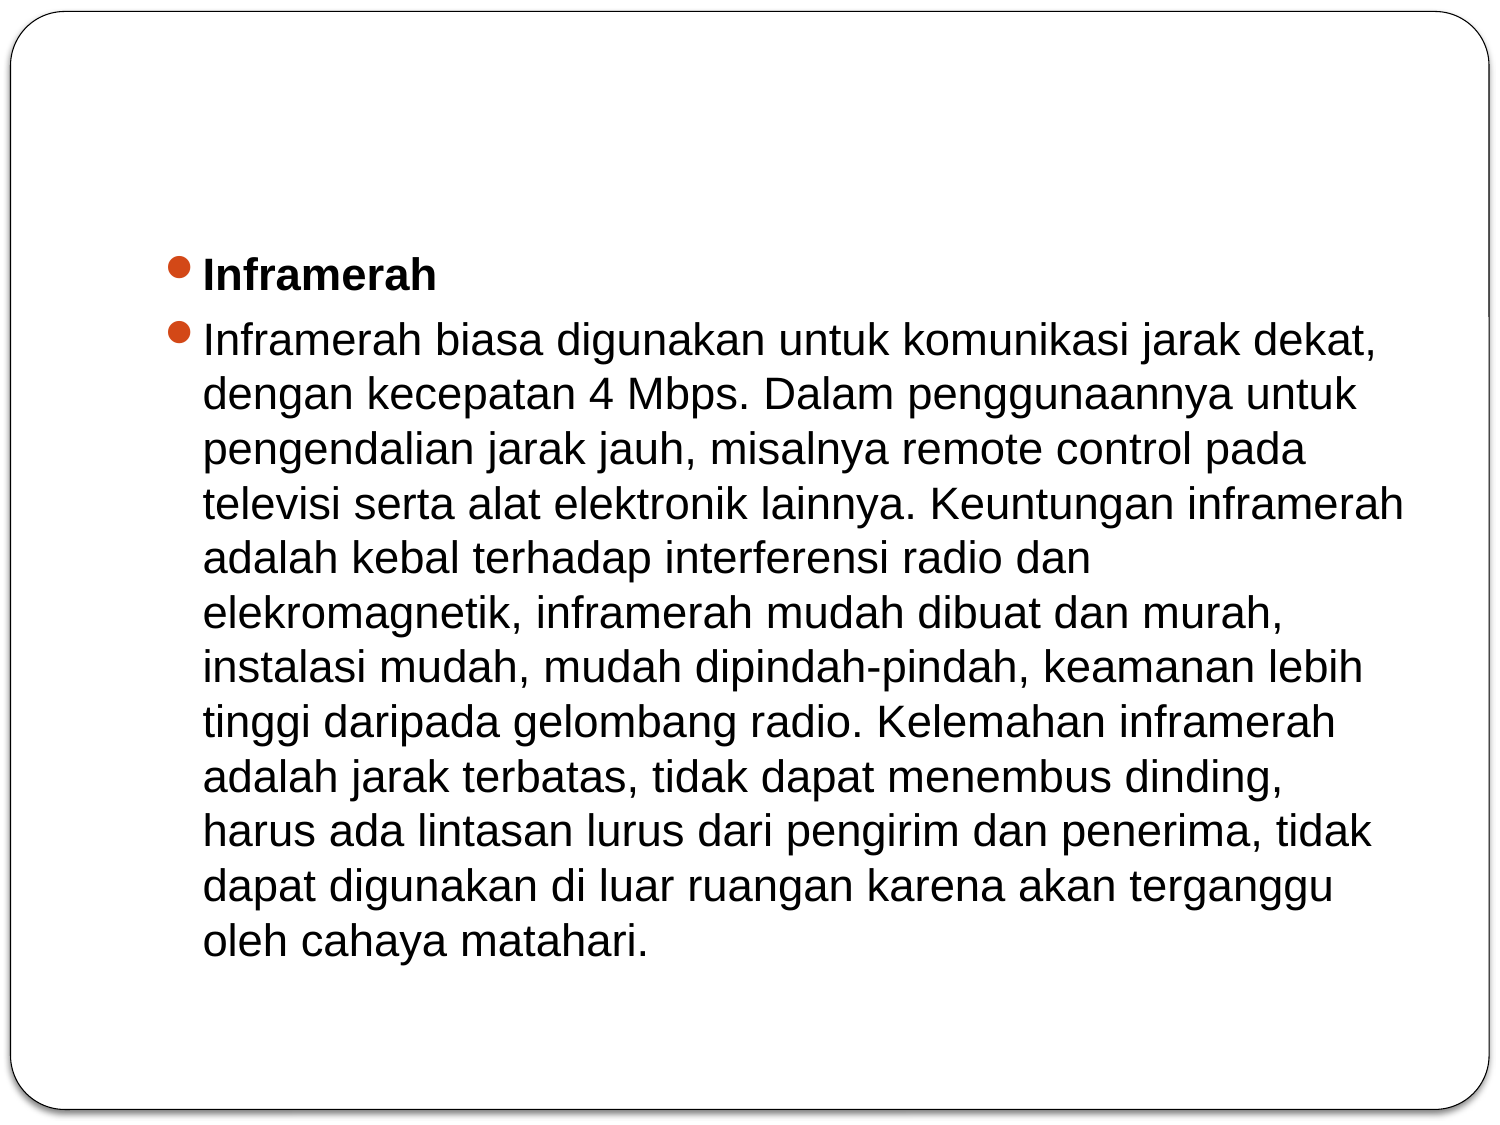

#
Inframerah
Inframerah biasa digunakan untuk komunikasi jarak dekat, dengan kecepatan 4 Mbps. Dalam penggunaannya untuk pengendalian jarak jauh, misalnya remote control pada televisi serta alat elektronik lainnya. Keuntungan inframerah adalah kebal terhadap interferensi radio dan elekromagnetik, inframerah mudah dibuat dan murah, instalasi mudah, mudah dipindah-pindah, keamanan lebih tinggi daripada gelombang radio. Kelemahan inframerah adalah jarak terbatas, tidak dapat menembus dinding, harus ada lintasan lurus dari pengirim dan penerima, tidak dapat digunakan di luar ruangan karena akan terganggu oleh cahaya matahari.